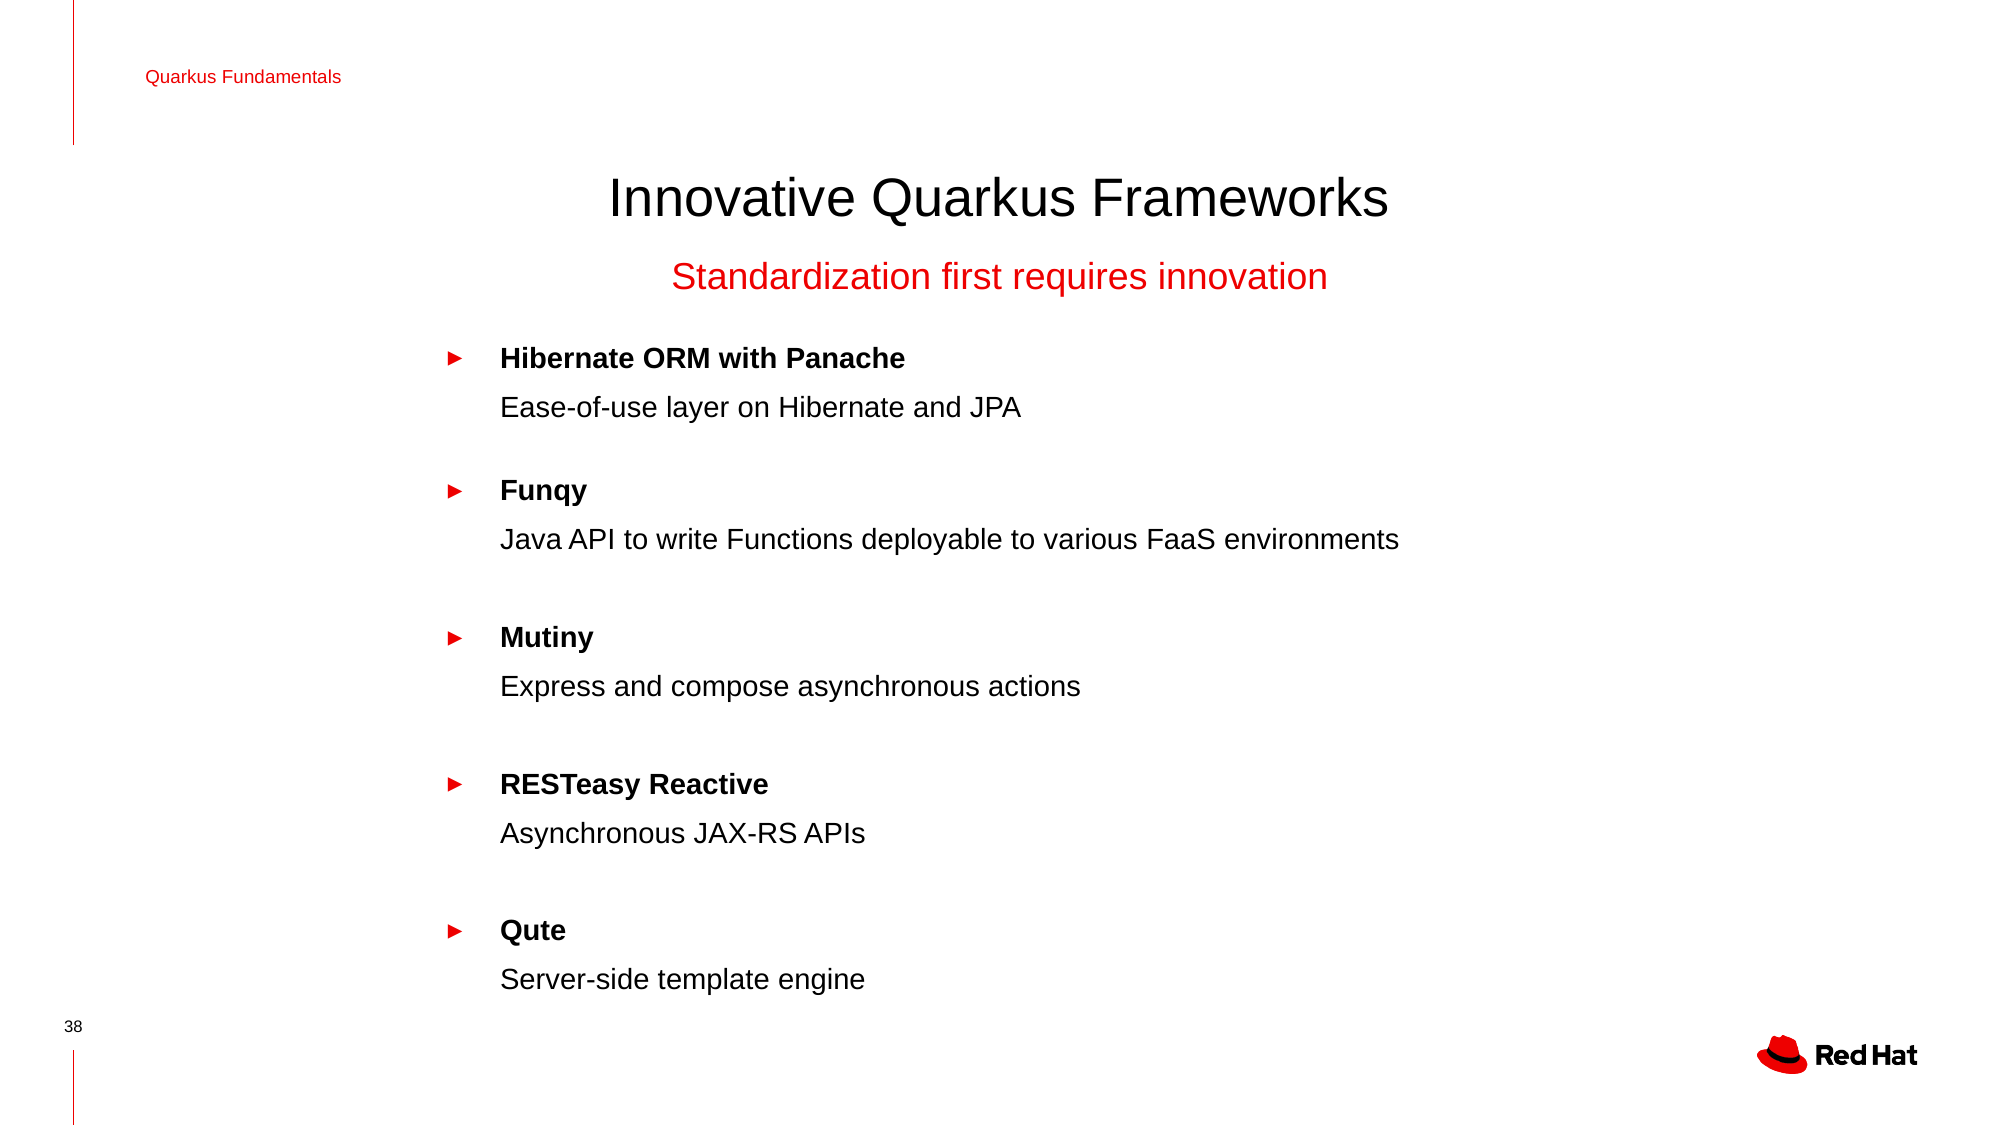

Quarkus Fundamentals
# Innovative Quarkus Frameworks
Standardization first requires innovation
Hibernate ORM with Panache
Ease-of-use layer on Hibernate and JPA
Funqy
Java API to write Functions deployable to various FaaS environments
Mutiny
Express and compose asynchronous actions
RESTeasy Reactive
Asynchronous JAX-RS APIs
Qute
Server-side template engine

38